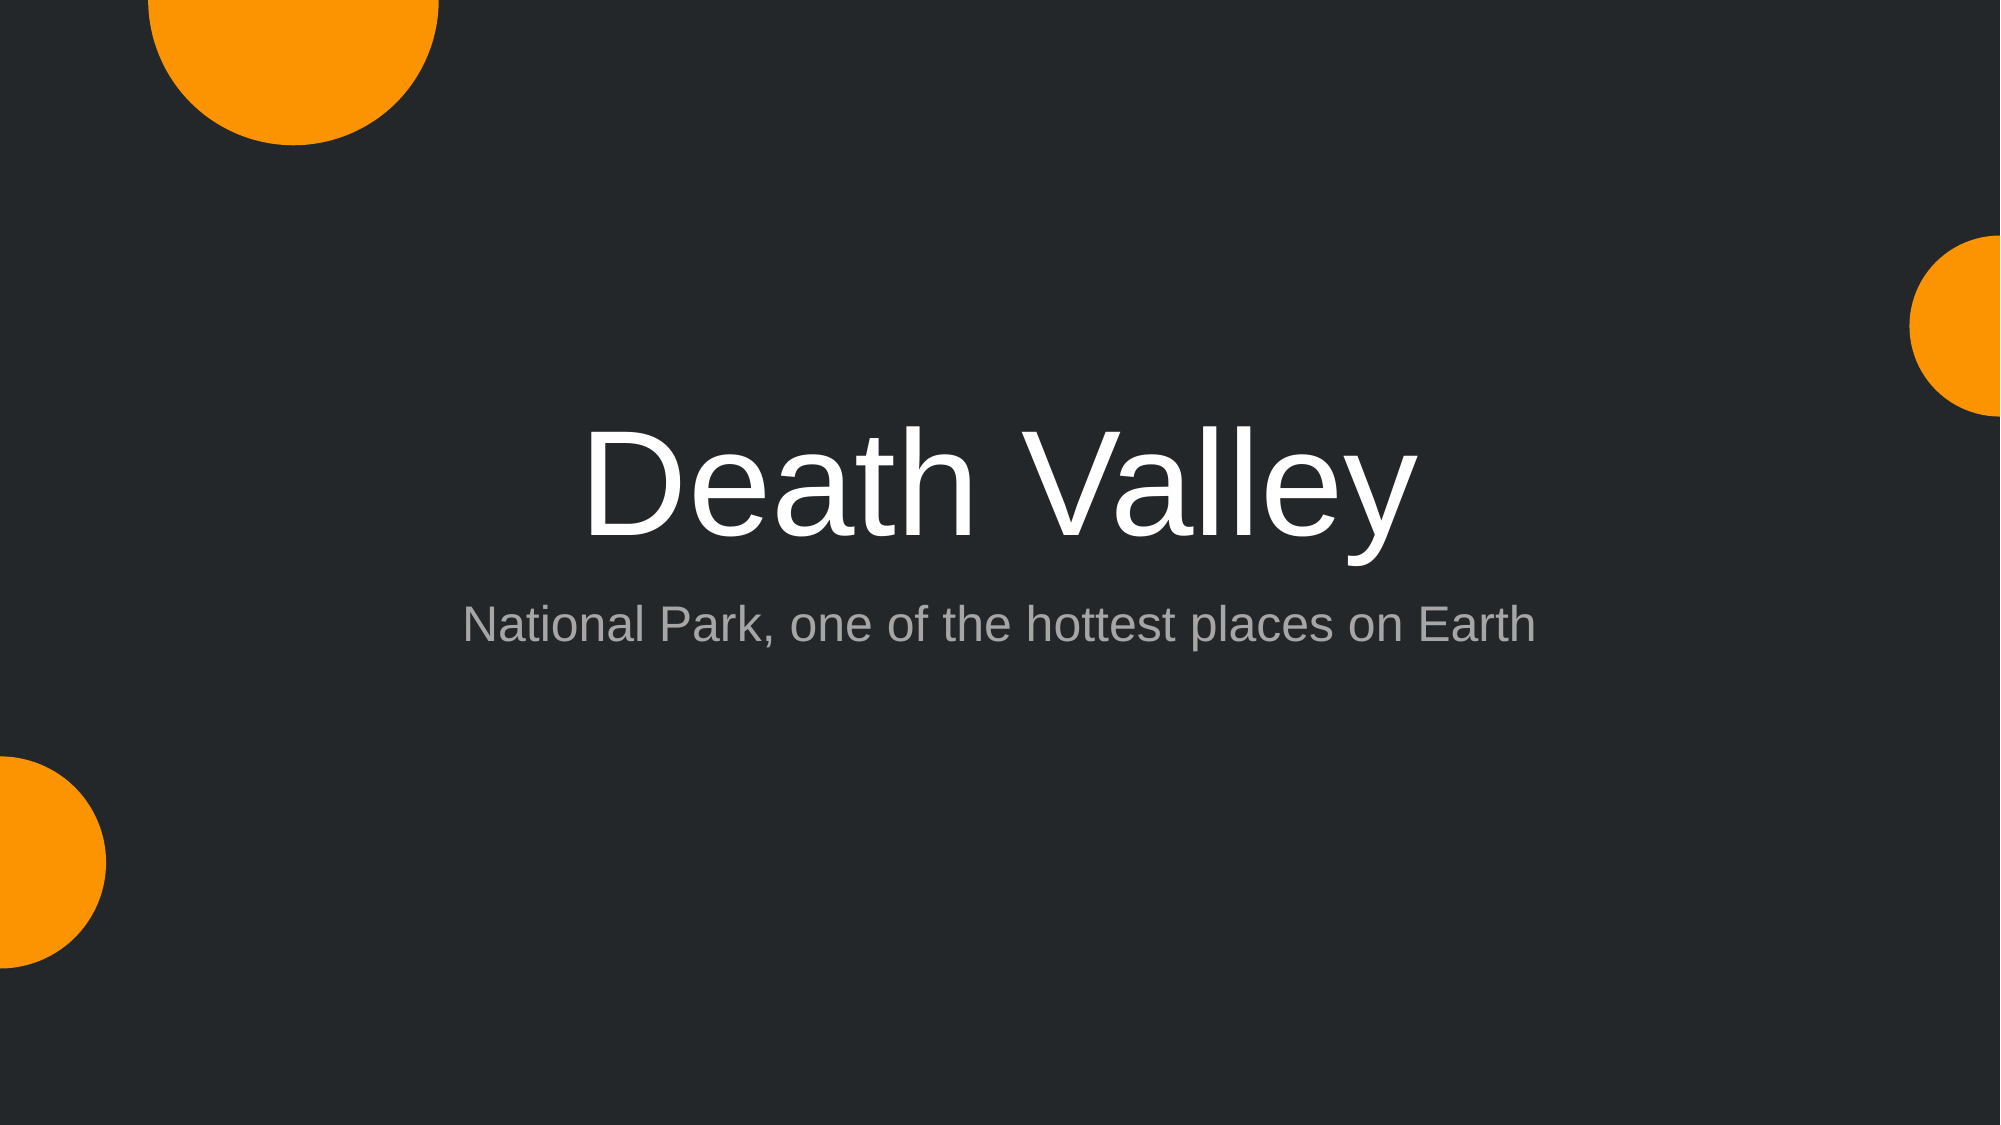

# Death Valley

National Park, one of the hottest places on Earth